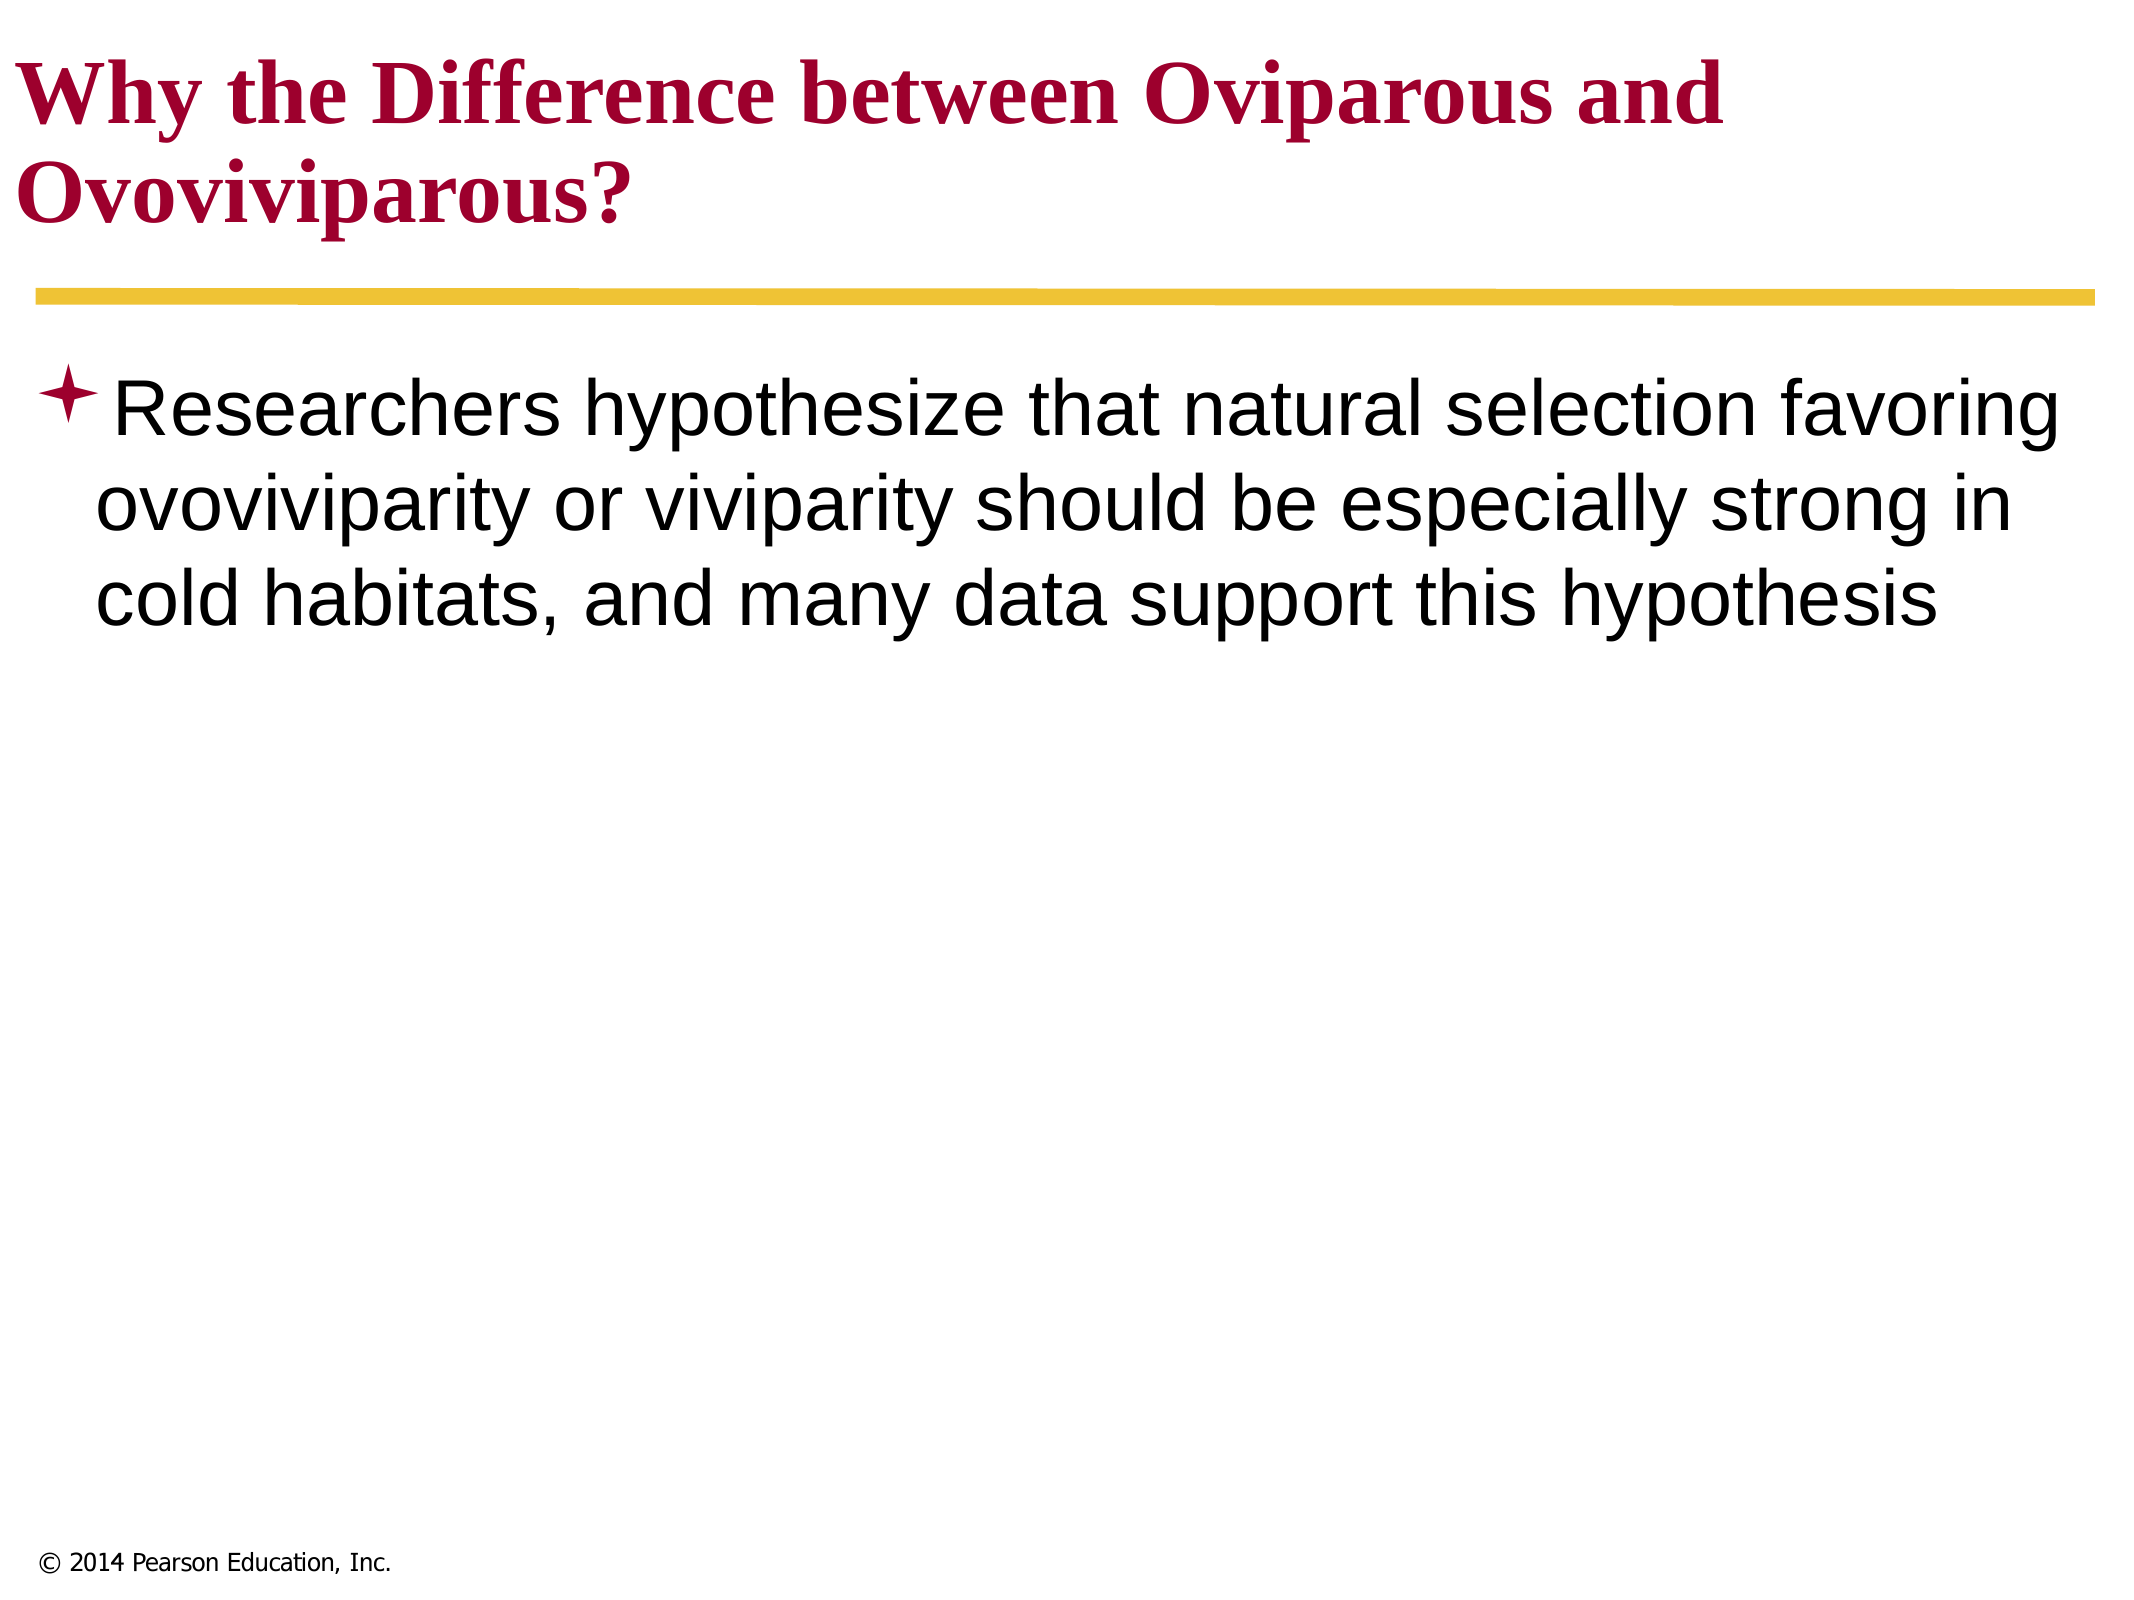

Why the Difference between Oviparous and
Ovoviviparous?

Researchers hypothesize that natural selection favoring ovoviviparity or viviparity should be especially strong in cold habitats, and many data support this hypothesis